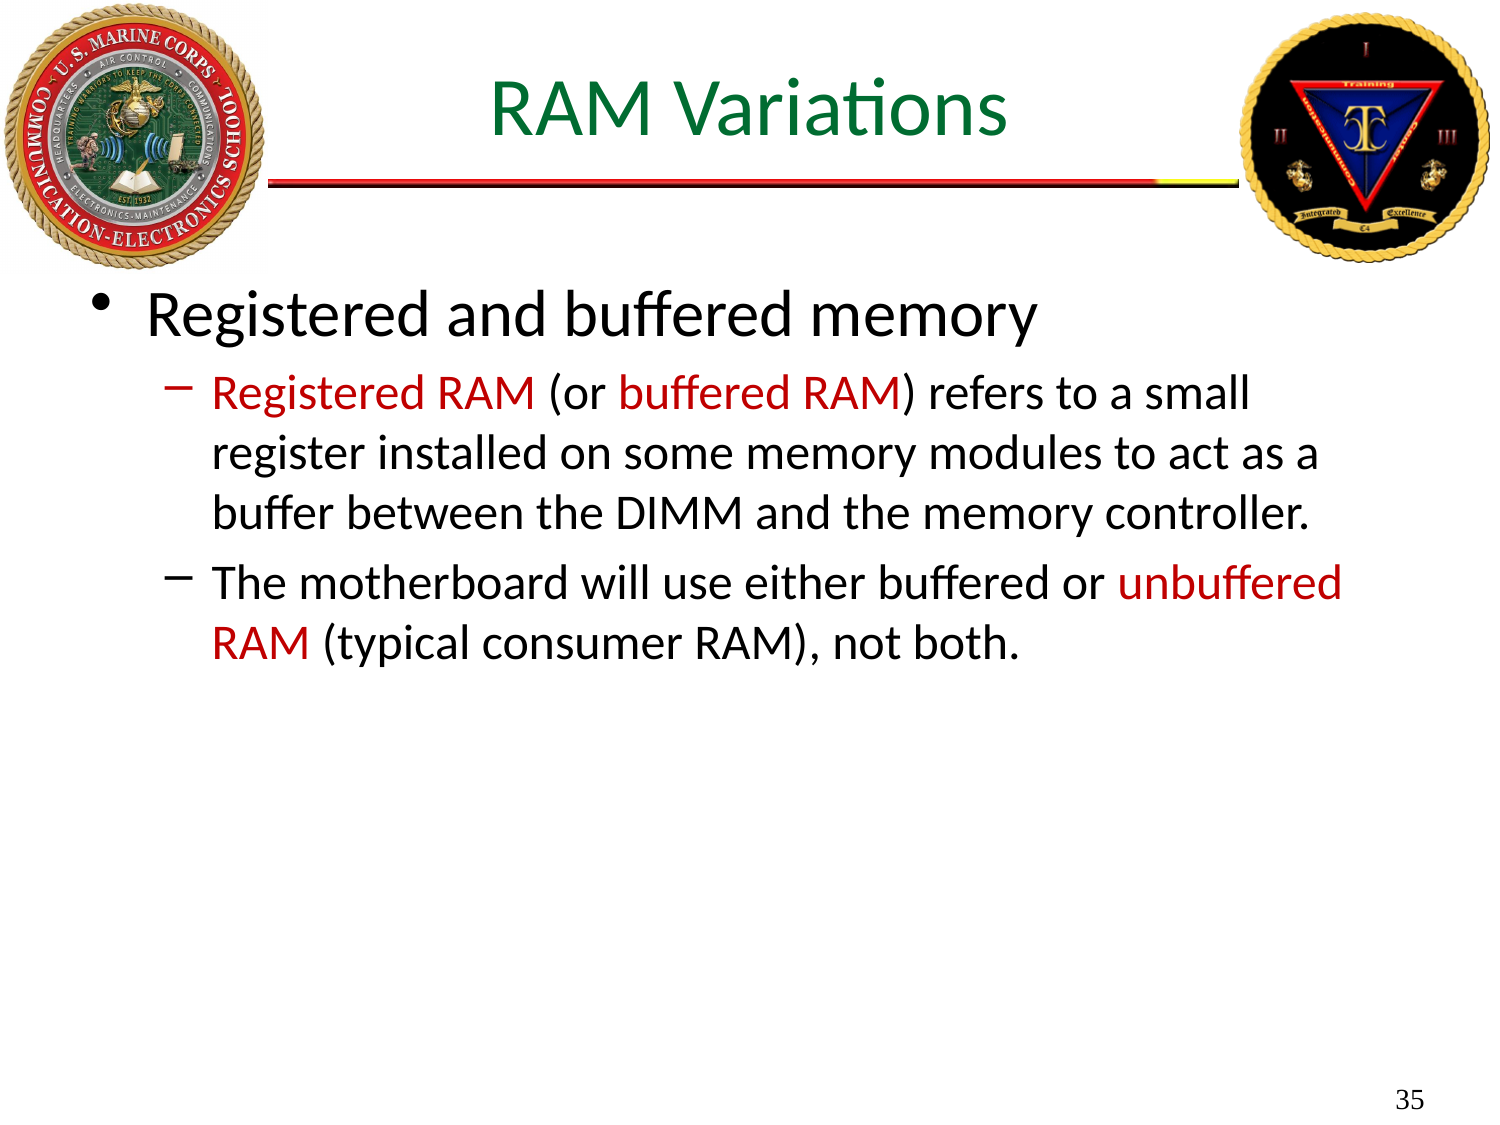

# RAM Variations
Registered and buffered memory
Registered RAM (or buffered RAM) refers to a small register installed on some memory modules to act as a buffer between the DIMM and the memory controller.
The motherboard will use either buffered or unbuffered RAM (typical consumer RAM), not both.